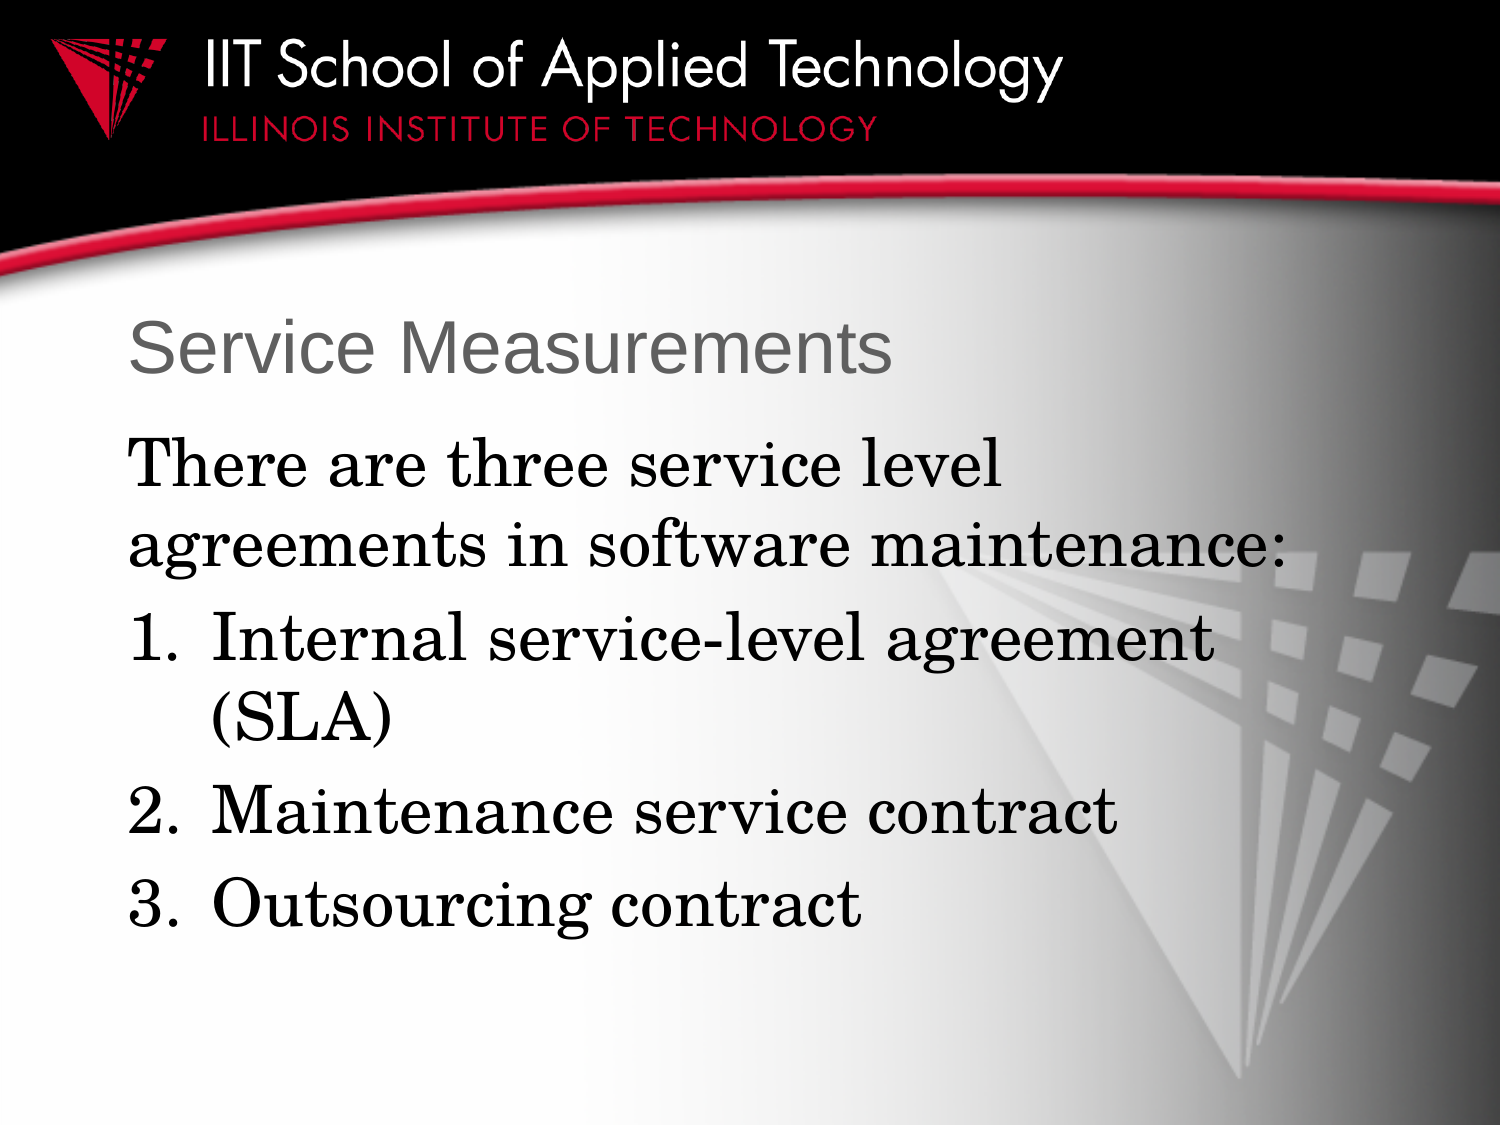

# Service Measurements
There are three service level agreements in software maintenance:
Internal service-level agreement (SLA)
Maintenance service contract
Outsourcing contract